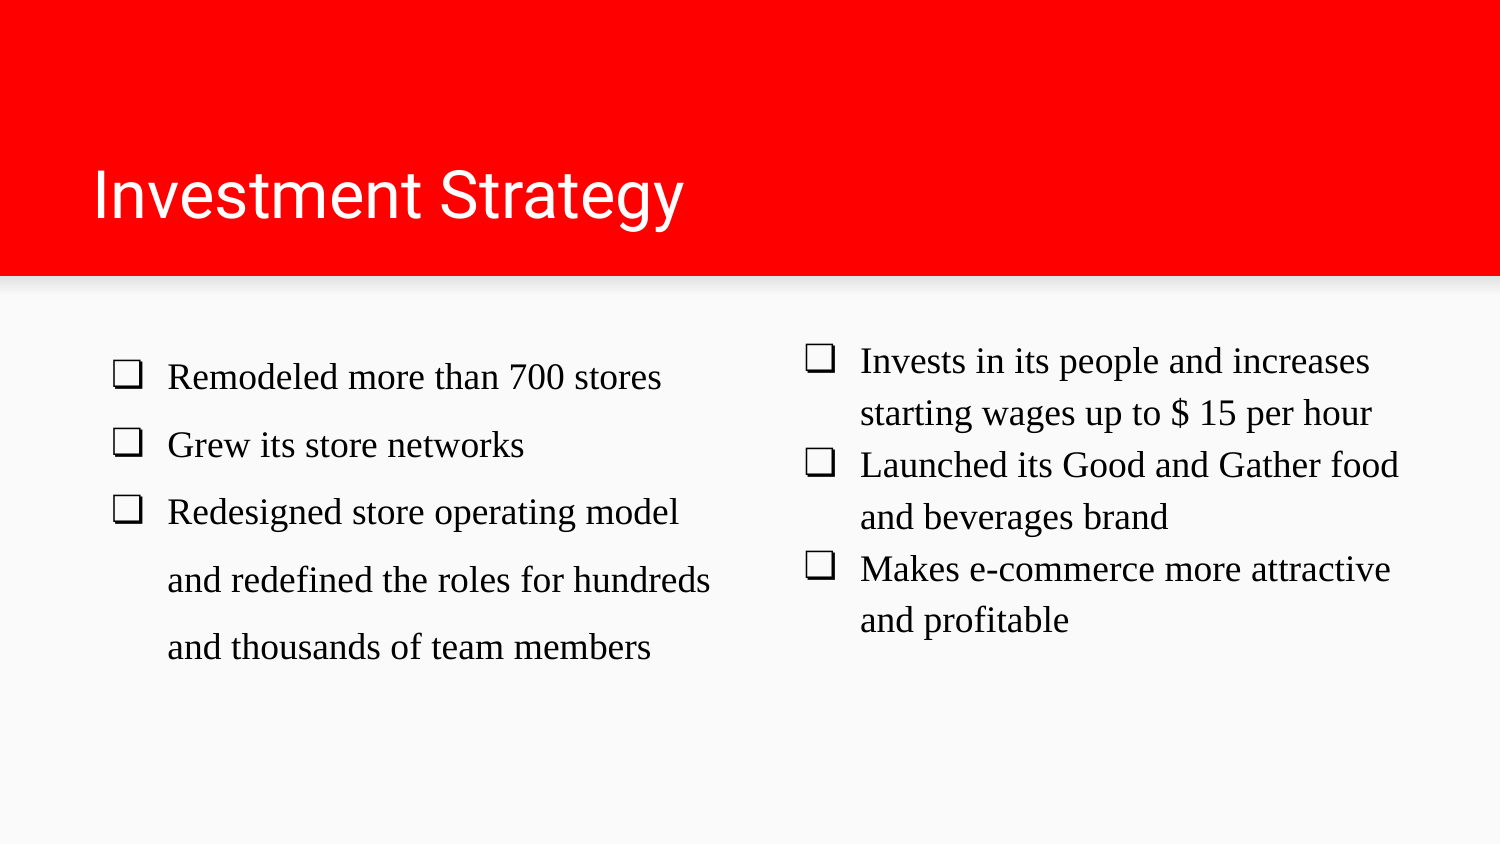

# Investment Strategy
Remodeled more than 700 stores
Grew its store networks
Redesigned store operating model and redefined the roles for hundreds and thousands of team members

Invests in its people and increases starting wages up to $ 15 per hour
Launched its Good and Gather food and beverages brand
Makes e-commerce more attractive and profitable